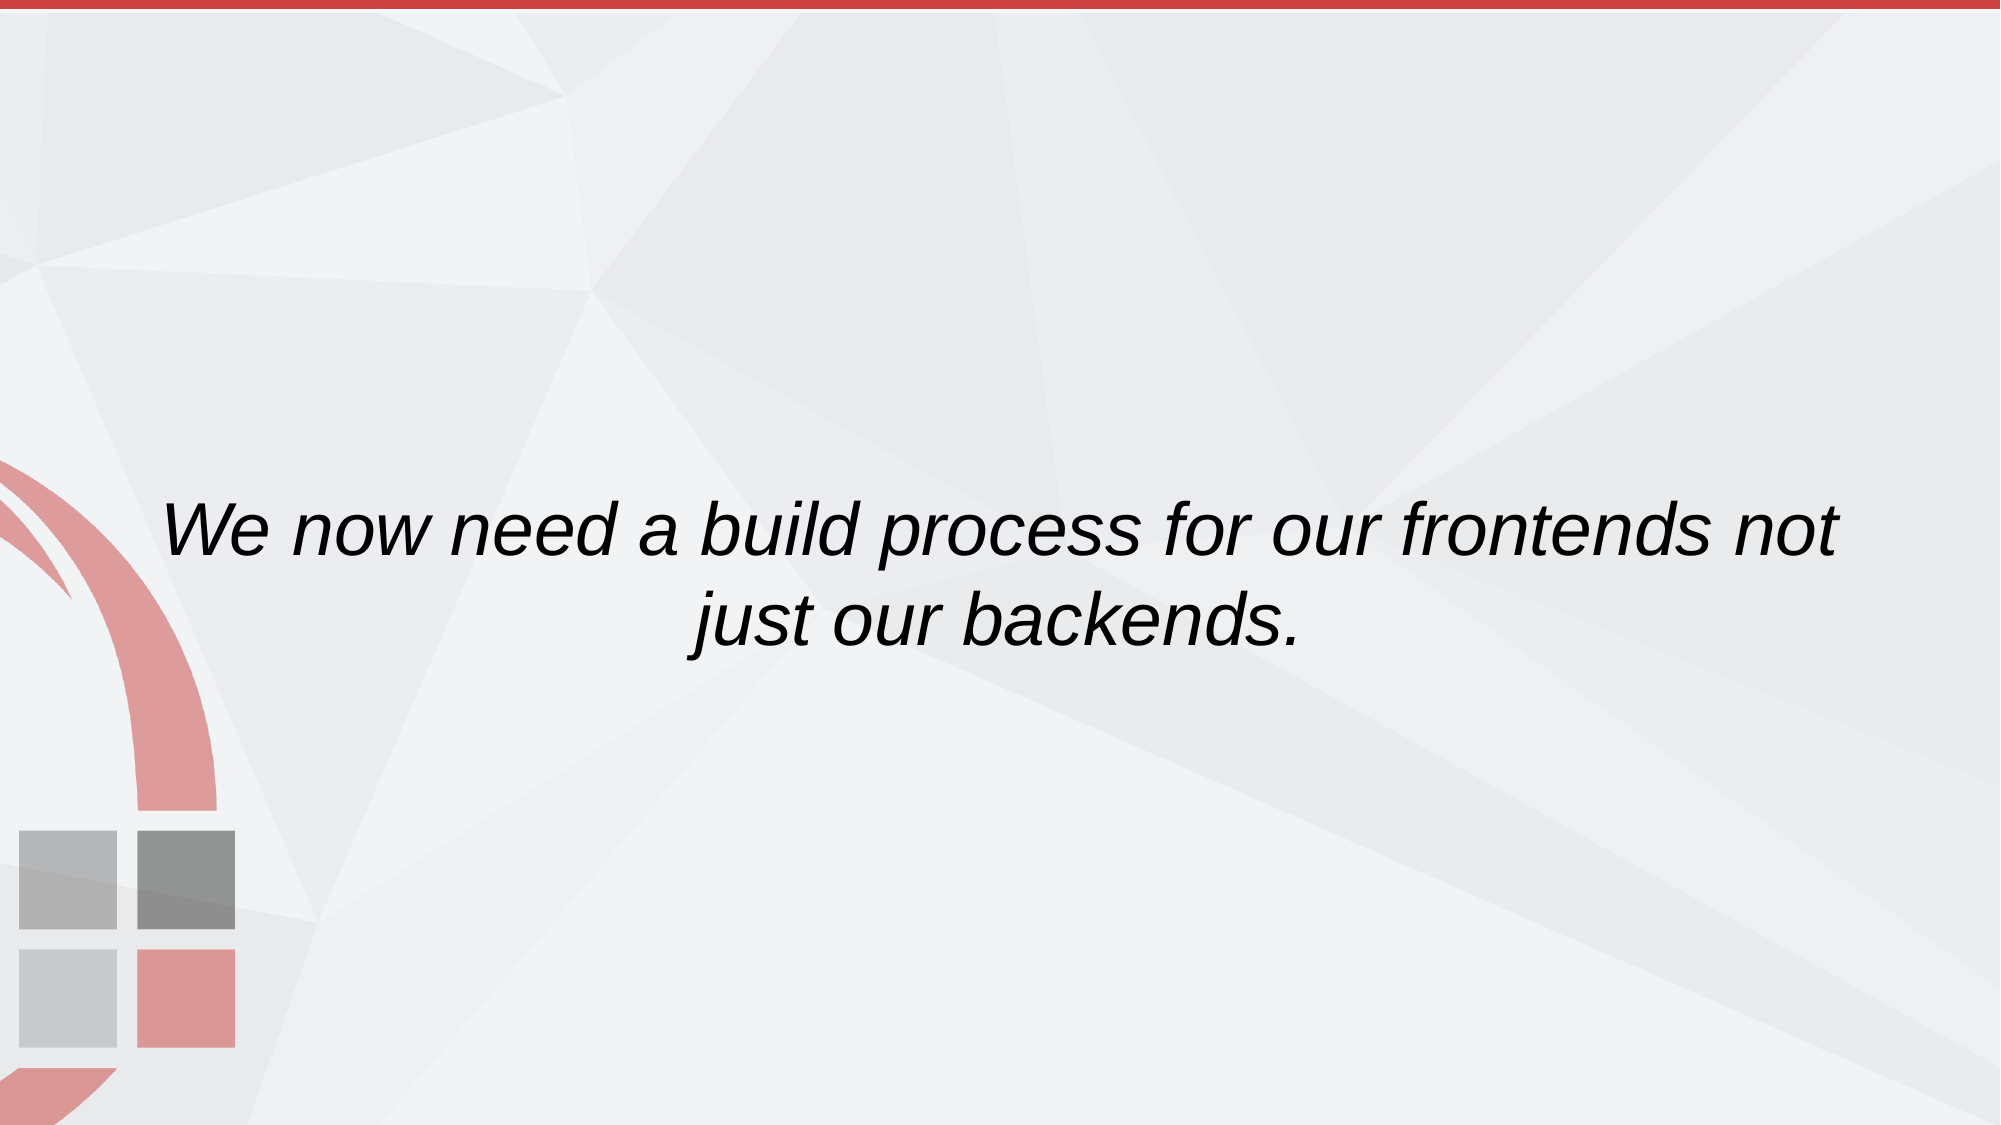

# We now need a build process for our frontends not just our backends.